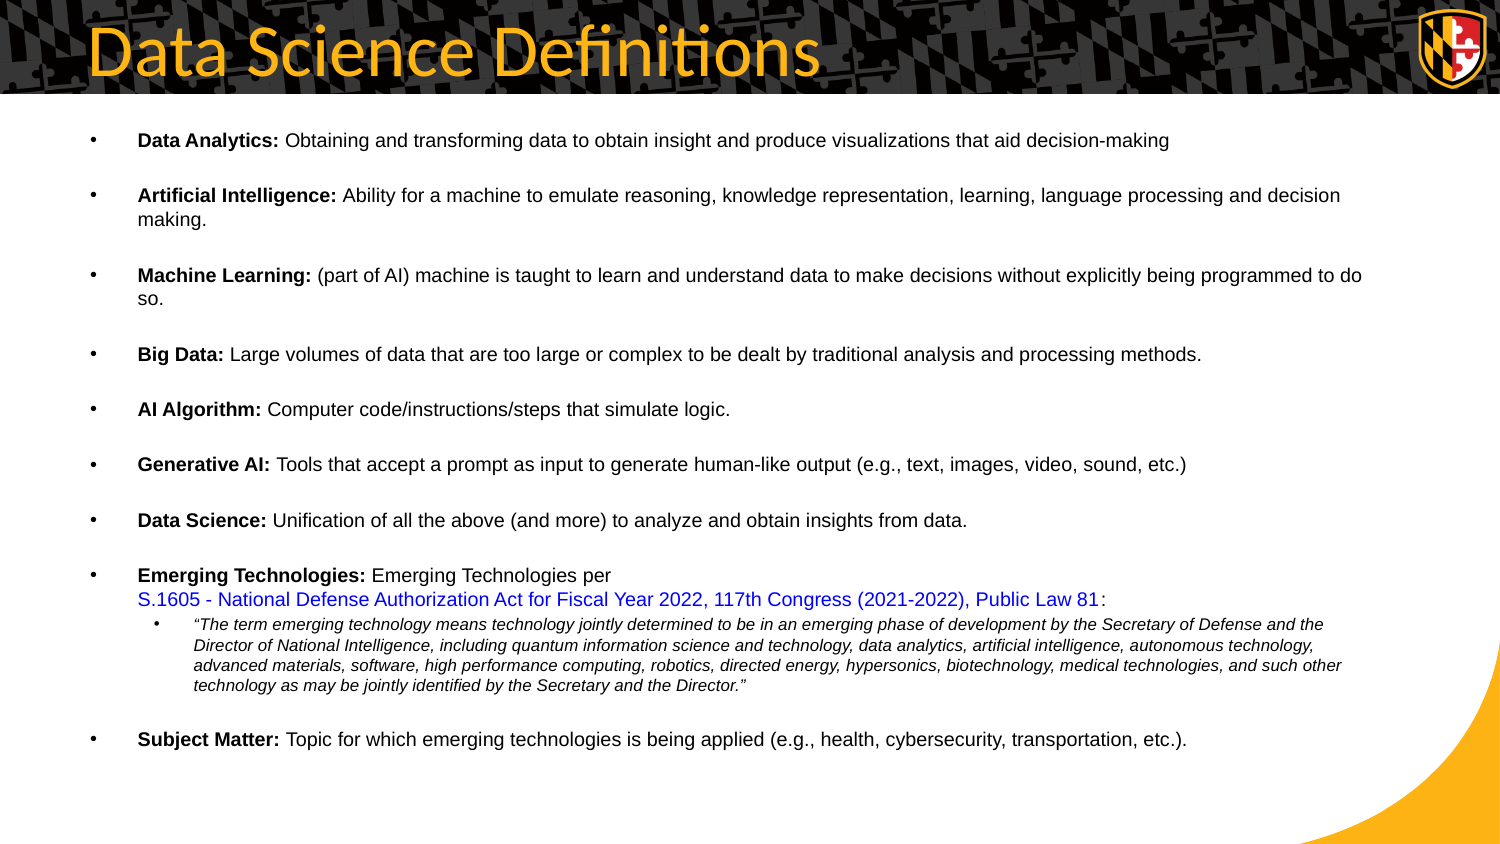

# Data Science Definitions
Data Analytics: Obtaining and transforming data to obtain insight and produce visualizations that aid decision-making

Artificial Intelligence: Ability for a machine to emulate reasoning, knowledge representation, learning, language processing and decision making.

Machine Learning: (part of AI) machine is taught to learn and understand data to make decisions without explicitly being programmed to do so.

Big Data: Large volumes of data that are too large or complex to be dealt by traditional analysis and processing methods.

AI Algorithm: Computer code/instructions/steps that simulate logic.

Generative AI: Tools that accept a prompt as input to generate human-like output (e.g., text, images, video, sound, etc.)

Data Science: Unification of all the above (and more) to analyze and obtain insights from data.

Emerging Technologies: Emerging Technologies per S.1605 - National Defense Authorization Act for Fiscal Year 2022, 117th Congress (2021-2022), Public Law 81:
“The term emerging technology means technology jointly determined to be in an emerging phase of development by the Secretary of Defense and the Director of National Intelligence, including quantum information science and technology, data analytics, artificial intelligence, autonomous technology, advanced materials, software, high performance computing, robotics, directed energy, hypersonics, biotechnology, medical technologies, and such other technology as may be jointly identified by the Secretary and the Director.”

Subject Matter: Topic for which emerging technologies is being applied (e.g., health, cybersecurity, transportation, etc.).